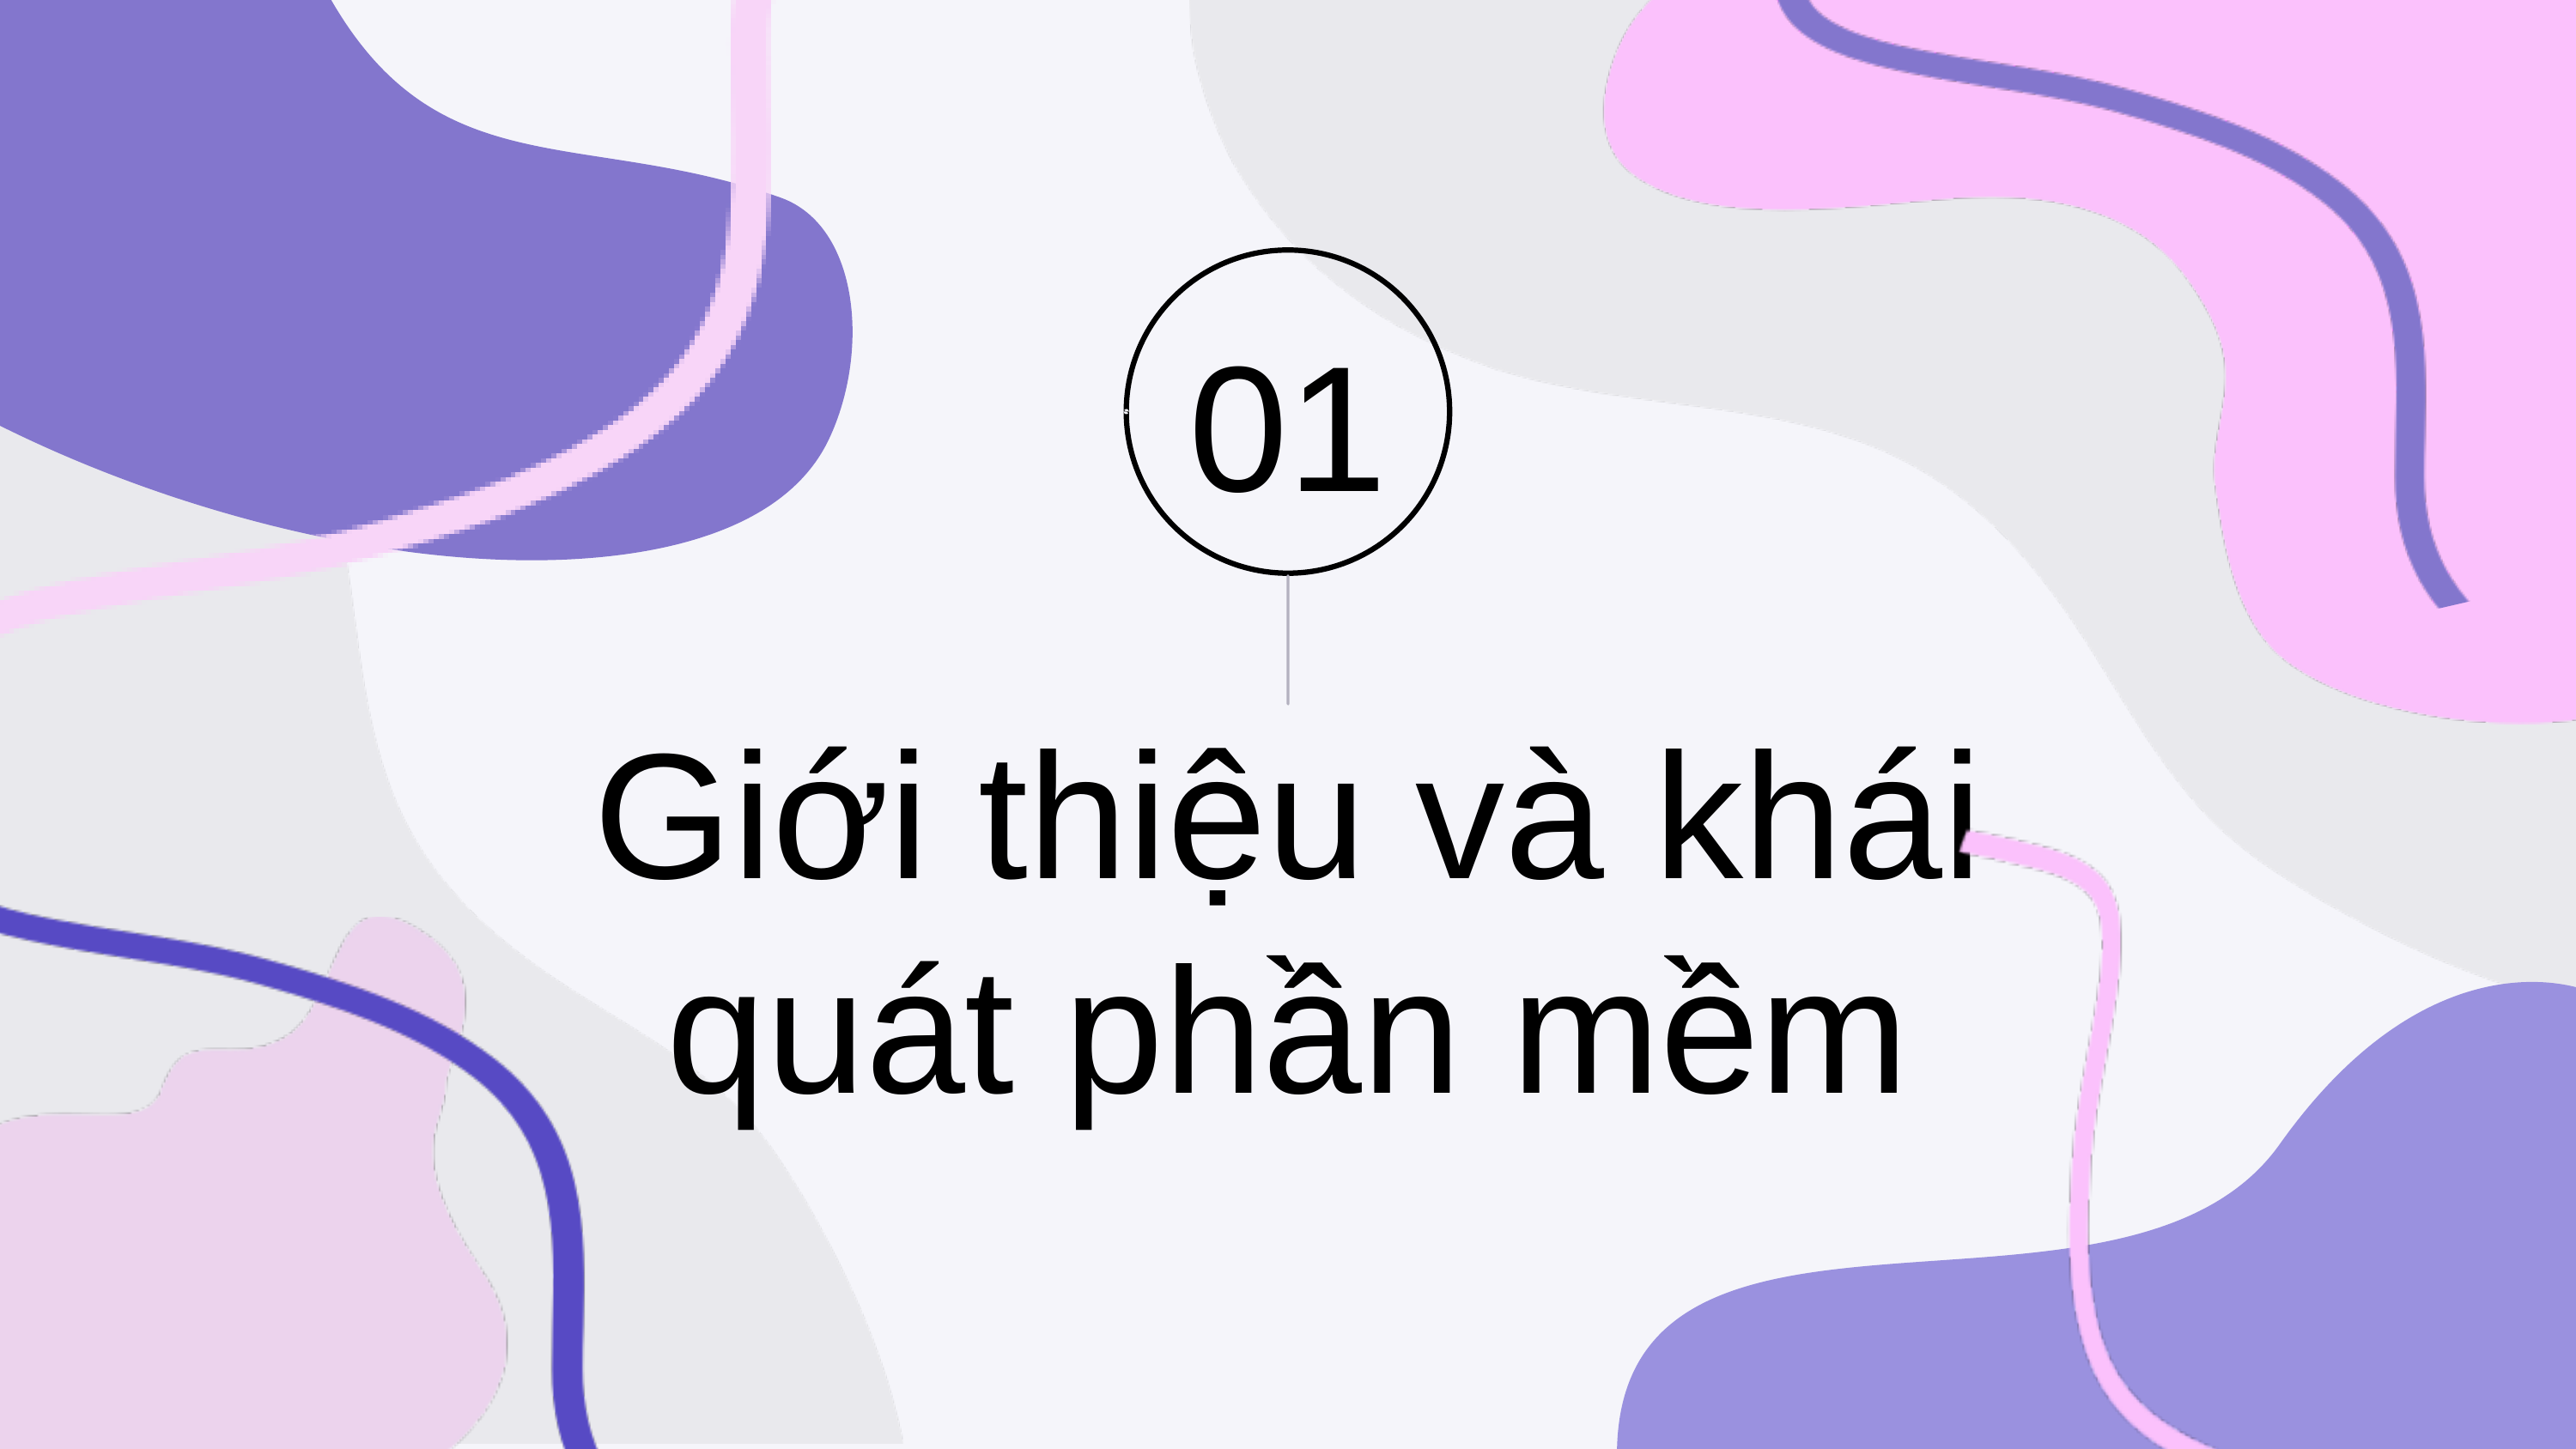

01

Giới thiệu và khái quát phần mềm